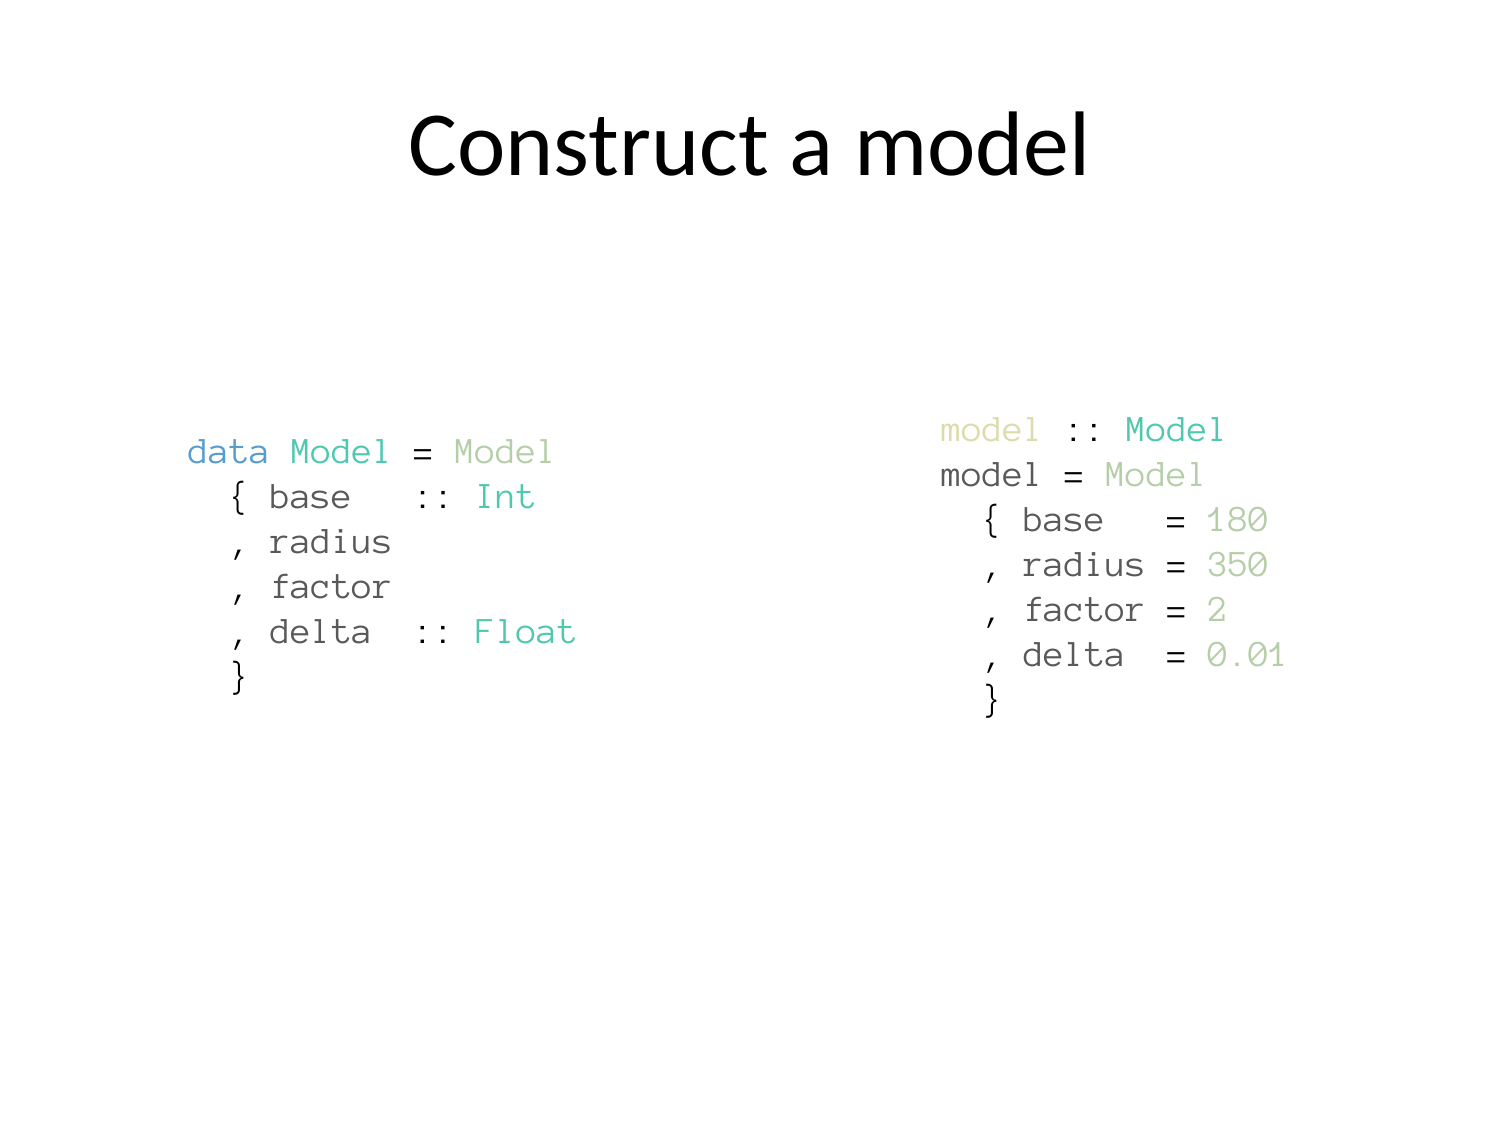

# Construct a model
model :: Model
model = Model
  { base   = 180
  , radius = 350
  , factor = 2
  , delta  = 0.01
  }
data Model = Model
  { base   :: Int
  , radius
  , factor
  , delta  :: Float
  }